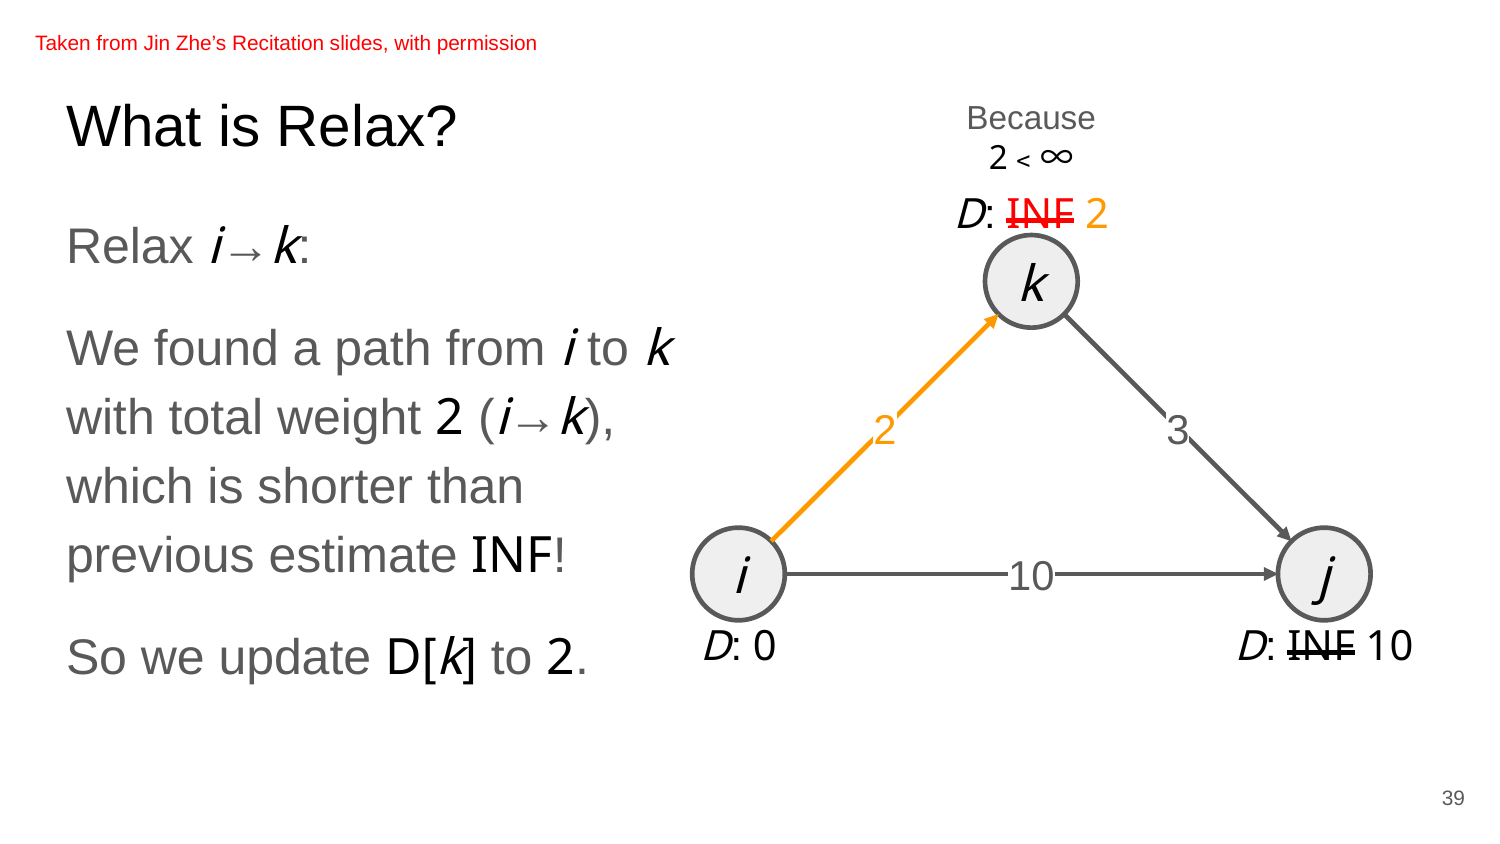

Taken from Jin Zhe’s Recitation slides, with permission
# What is Relax?
Because
2﹤∞
Relax i→k:
We found a path from i to k with total weight 2 (i→k), which is shorter than previous estimate INF!
So we update D[k] to 2.
D: INF 2
k
3
2
10
i
j
D: 0
D: INF 10
39